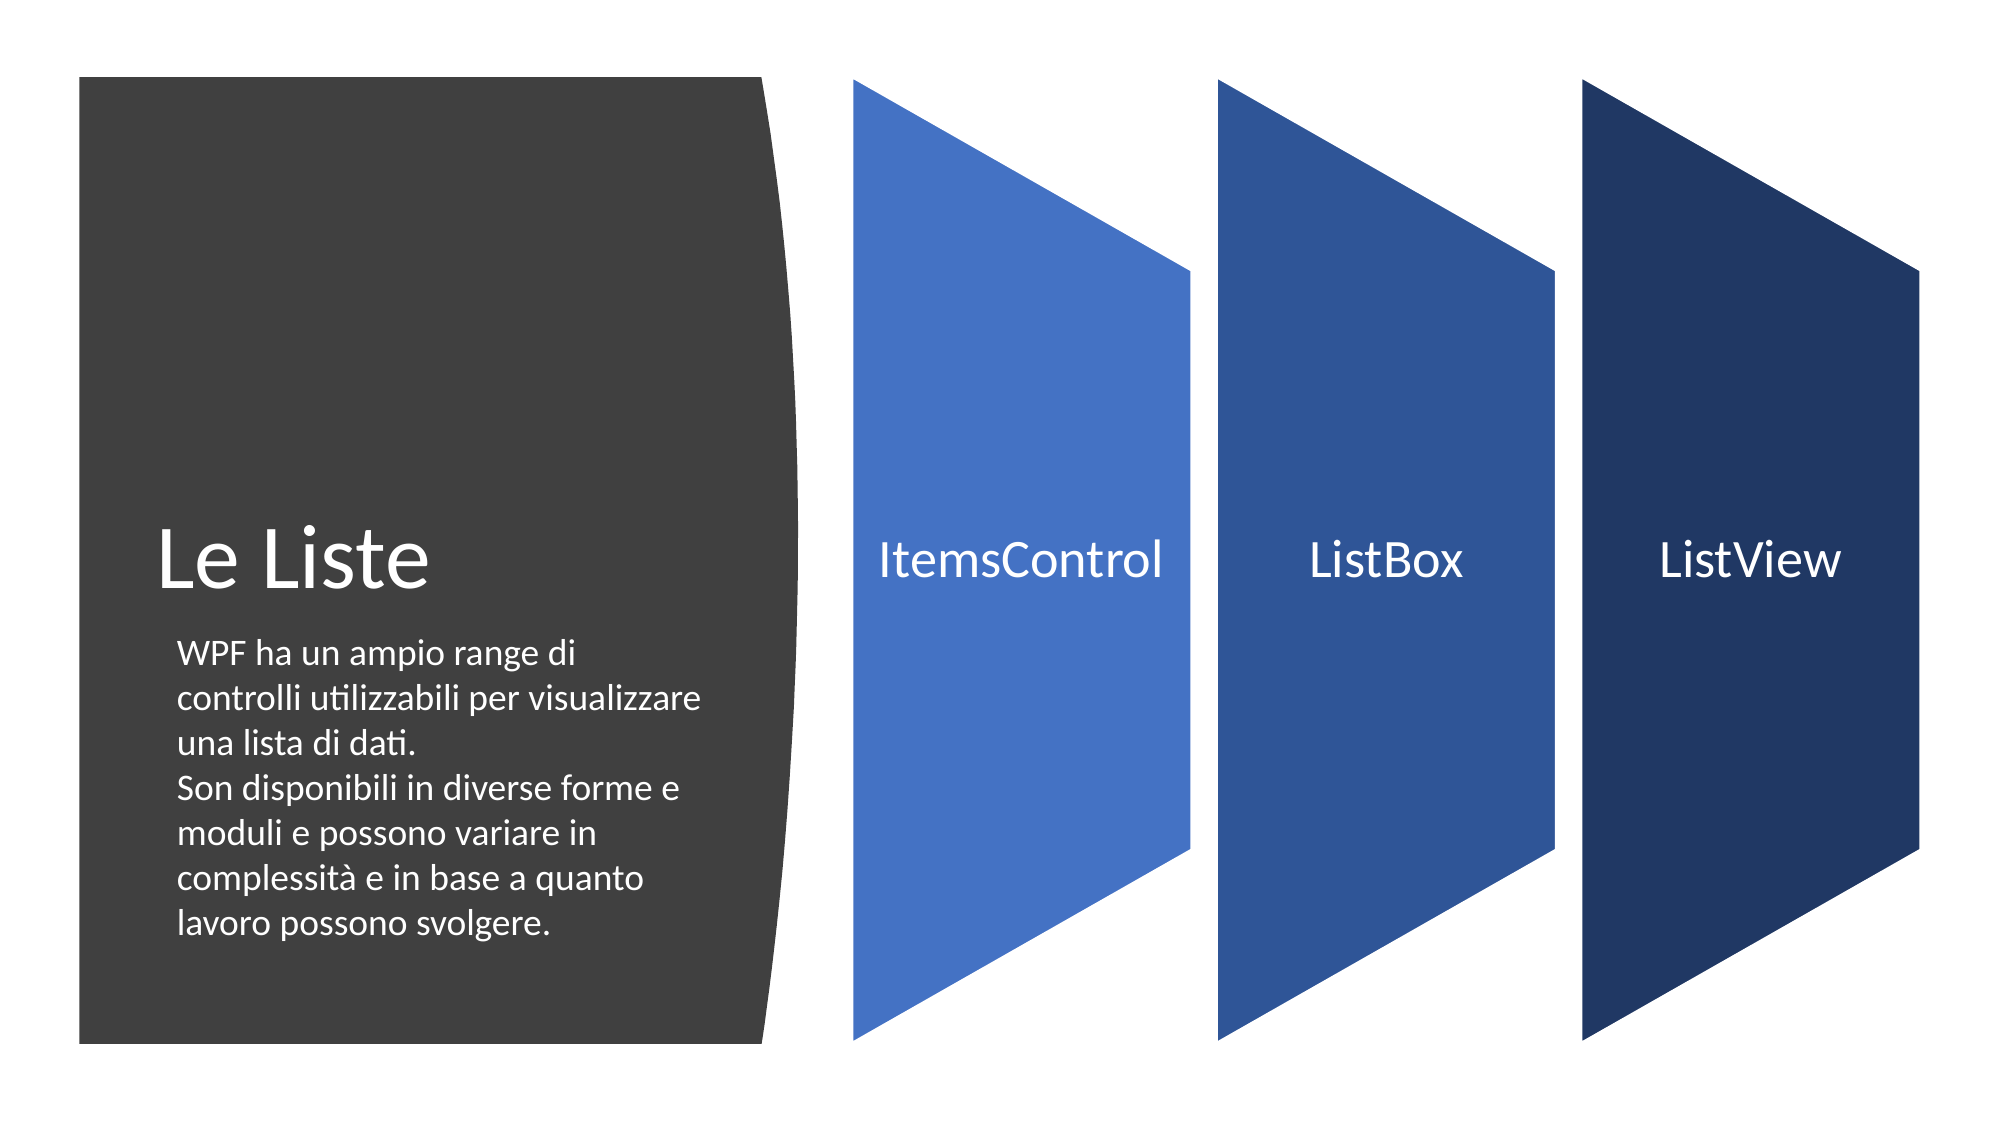

ItemsControl
ListBox
ListView

# Le Liste
WPF ha un ampio range di controlli utilizzabili per visualizzare una lista di dati.
Son disponibili in diverse forme e moduli e possono variare in complessità e in base a quanto lavoro possono svolgere.